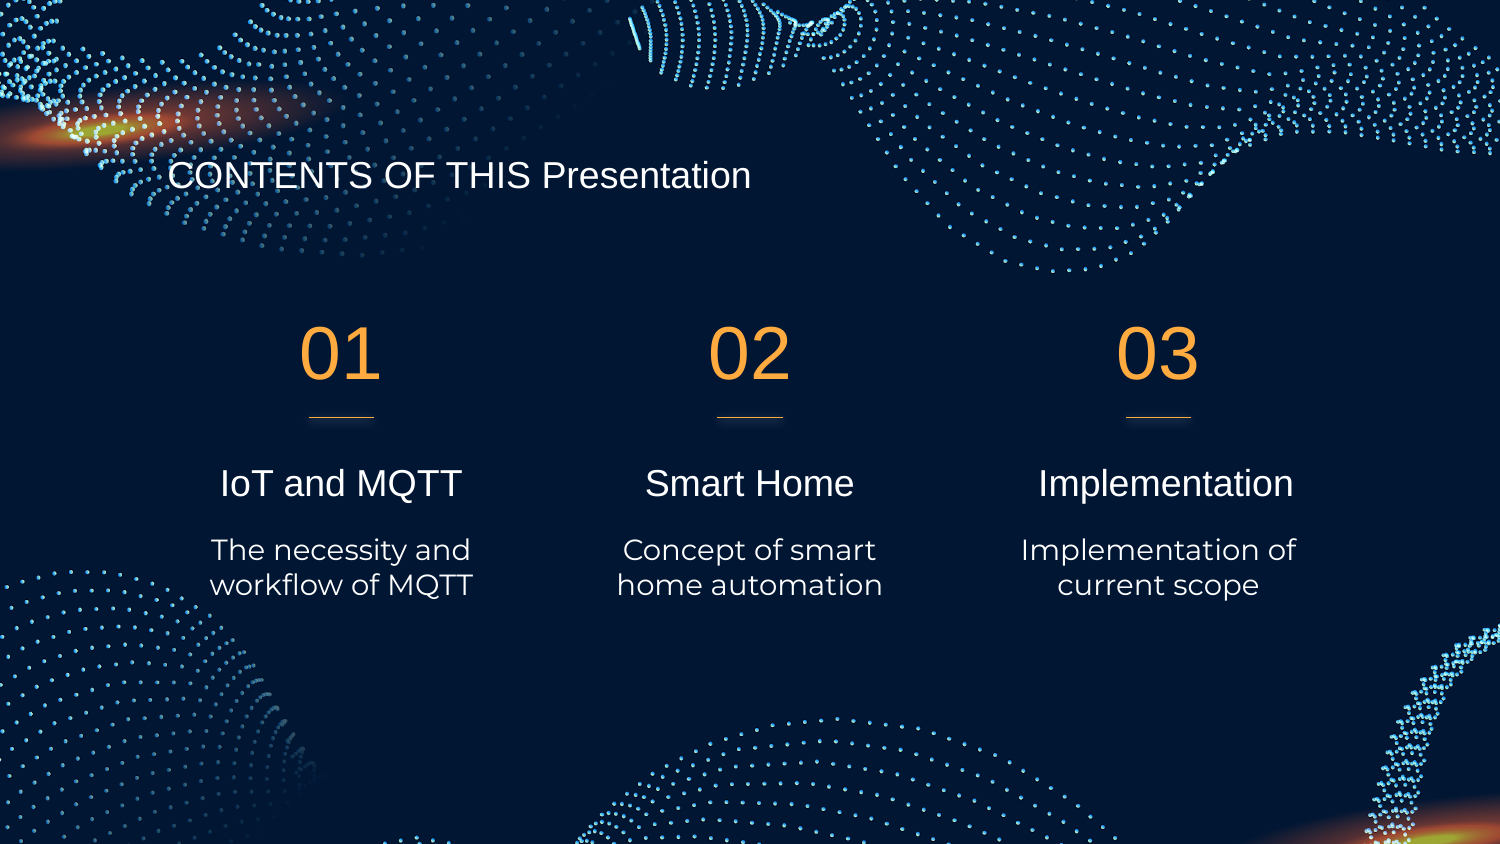

CONTENTS OF THIS Presentation
01
02
03
IoT and MQTT
# Smart Home
Implementation
The necessity and workflow of MQTT
Concept of smart home automation
Implementation of current scope